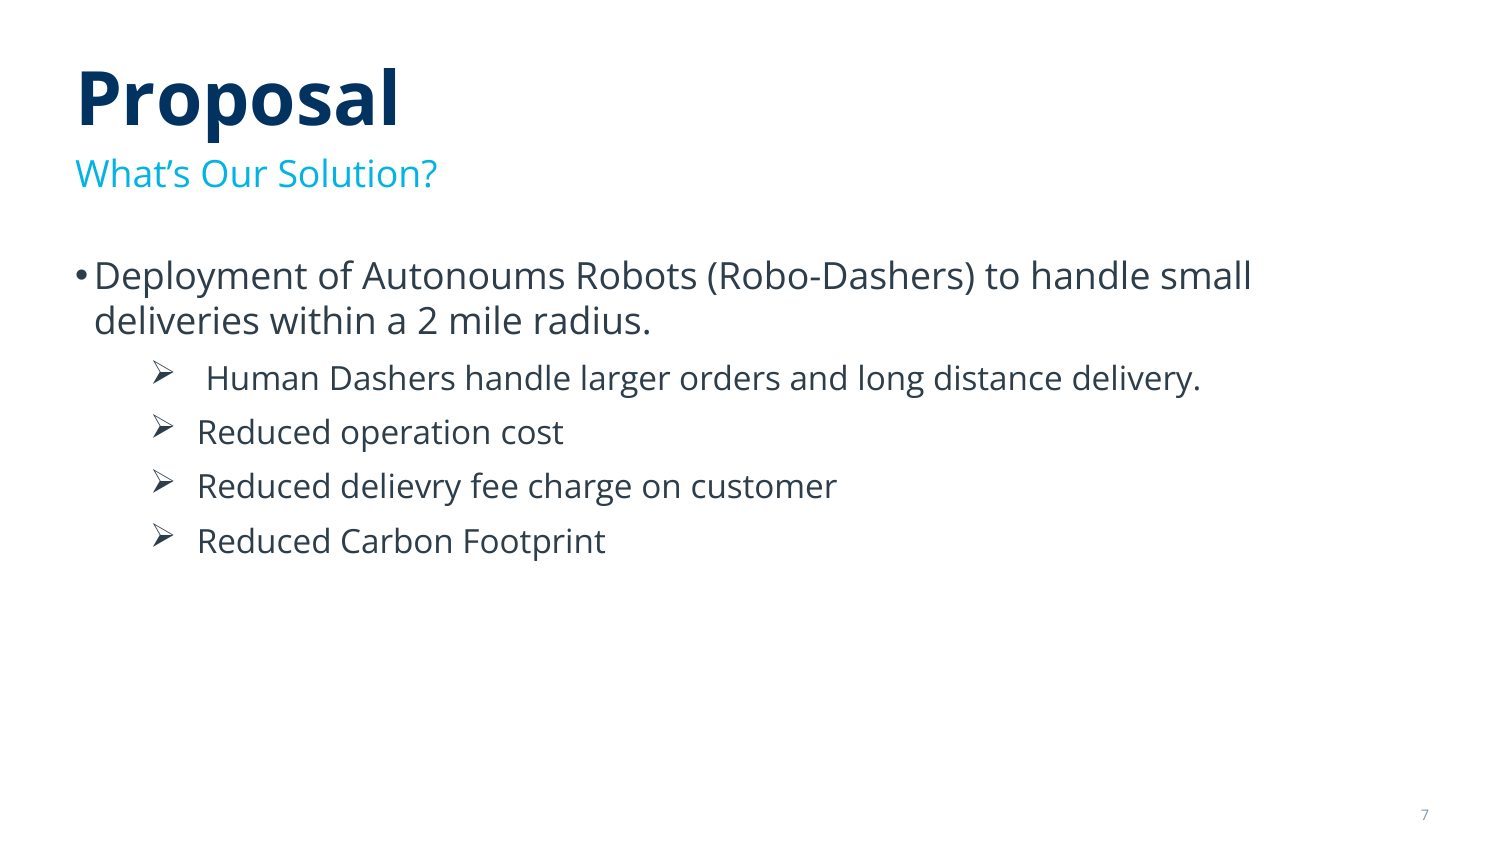

# Proposal
What’s Our Solution?
Deployment of Autonoums Robots (Robo-Dashers) to handle small deliveries within a 2 mile radius.
 Human Dashers handle larger orders and long distance delivery.
Reduced operation cost
Reduced delievry fee charge on customer
Reduced Carbon Footprint

7